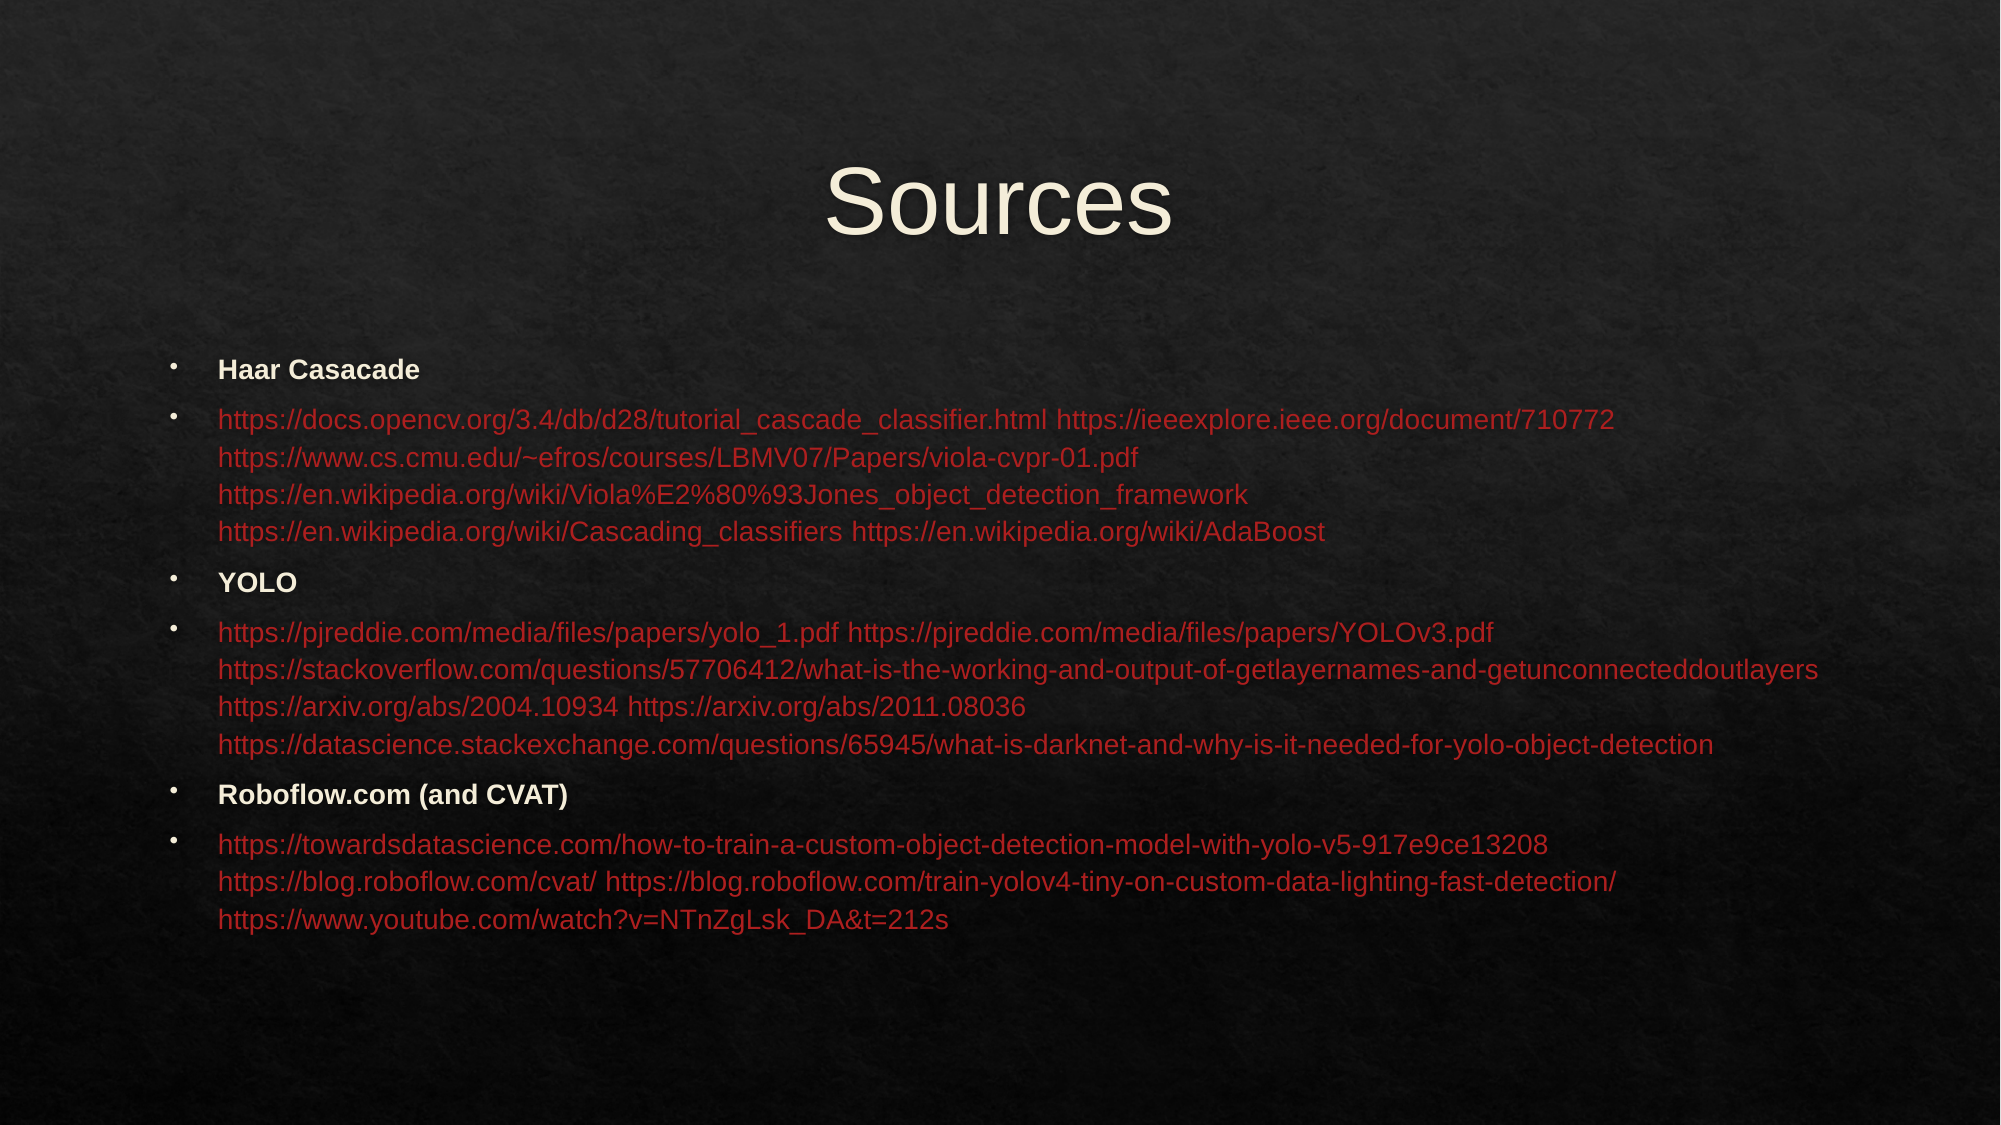

# Sources
Haar Casacade
https://docs.opencv.org/3.4/db/d28/tutorial_cascade_classifier.html https://ieeexplore.ieee.org/document/710772 https://www.cs.cmu.edu/~efros/courses/LBMV07/Papers/viola-cvpr-01.pdf https://en.wikipedia.org/wiki/Viola%E2%80%93Jones_object_detection_framework https://en.wikipedia.org/wiki/Cascading_classifiers https://en.wikipedia.org/wiki/AdaBoost
YOLO
https://pjreddie.com/media/files/papers/yolo_1.pdf https://pjreddie.com/media/files/papers/YOLOv3.pdf https://stackoverflow.com/questions/57706412/what-is-the-working-and-output-of-getlayernames-and-getunconnecteddoutlayers https://arxiv.org/abs/2004.10934 https://arxiv.org/abs/2011.08036 https://datascience.stackexchange.com/questions/65945/what-is-darknet-and-why-is-it-needed-for-yolo-object-detection
Roboflow.com (and CVAT)
https://towardsdatascience.com/how-to-train-a-custom-object-detection-model-with-yolo-v5-917e9ce13208 https://blog.roboflow.com/cvat/ https://blog.roboflow.com/train-yolov4-tiny-on-custom-data-lighting-fast-detection/ https://www.youtube.com/watch?v=NTnZgLsk_DA&t=212s